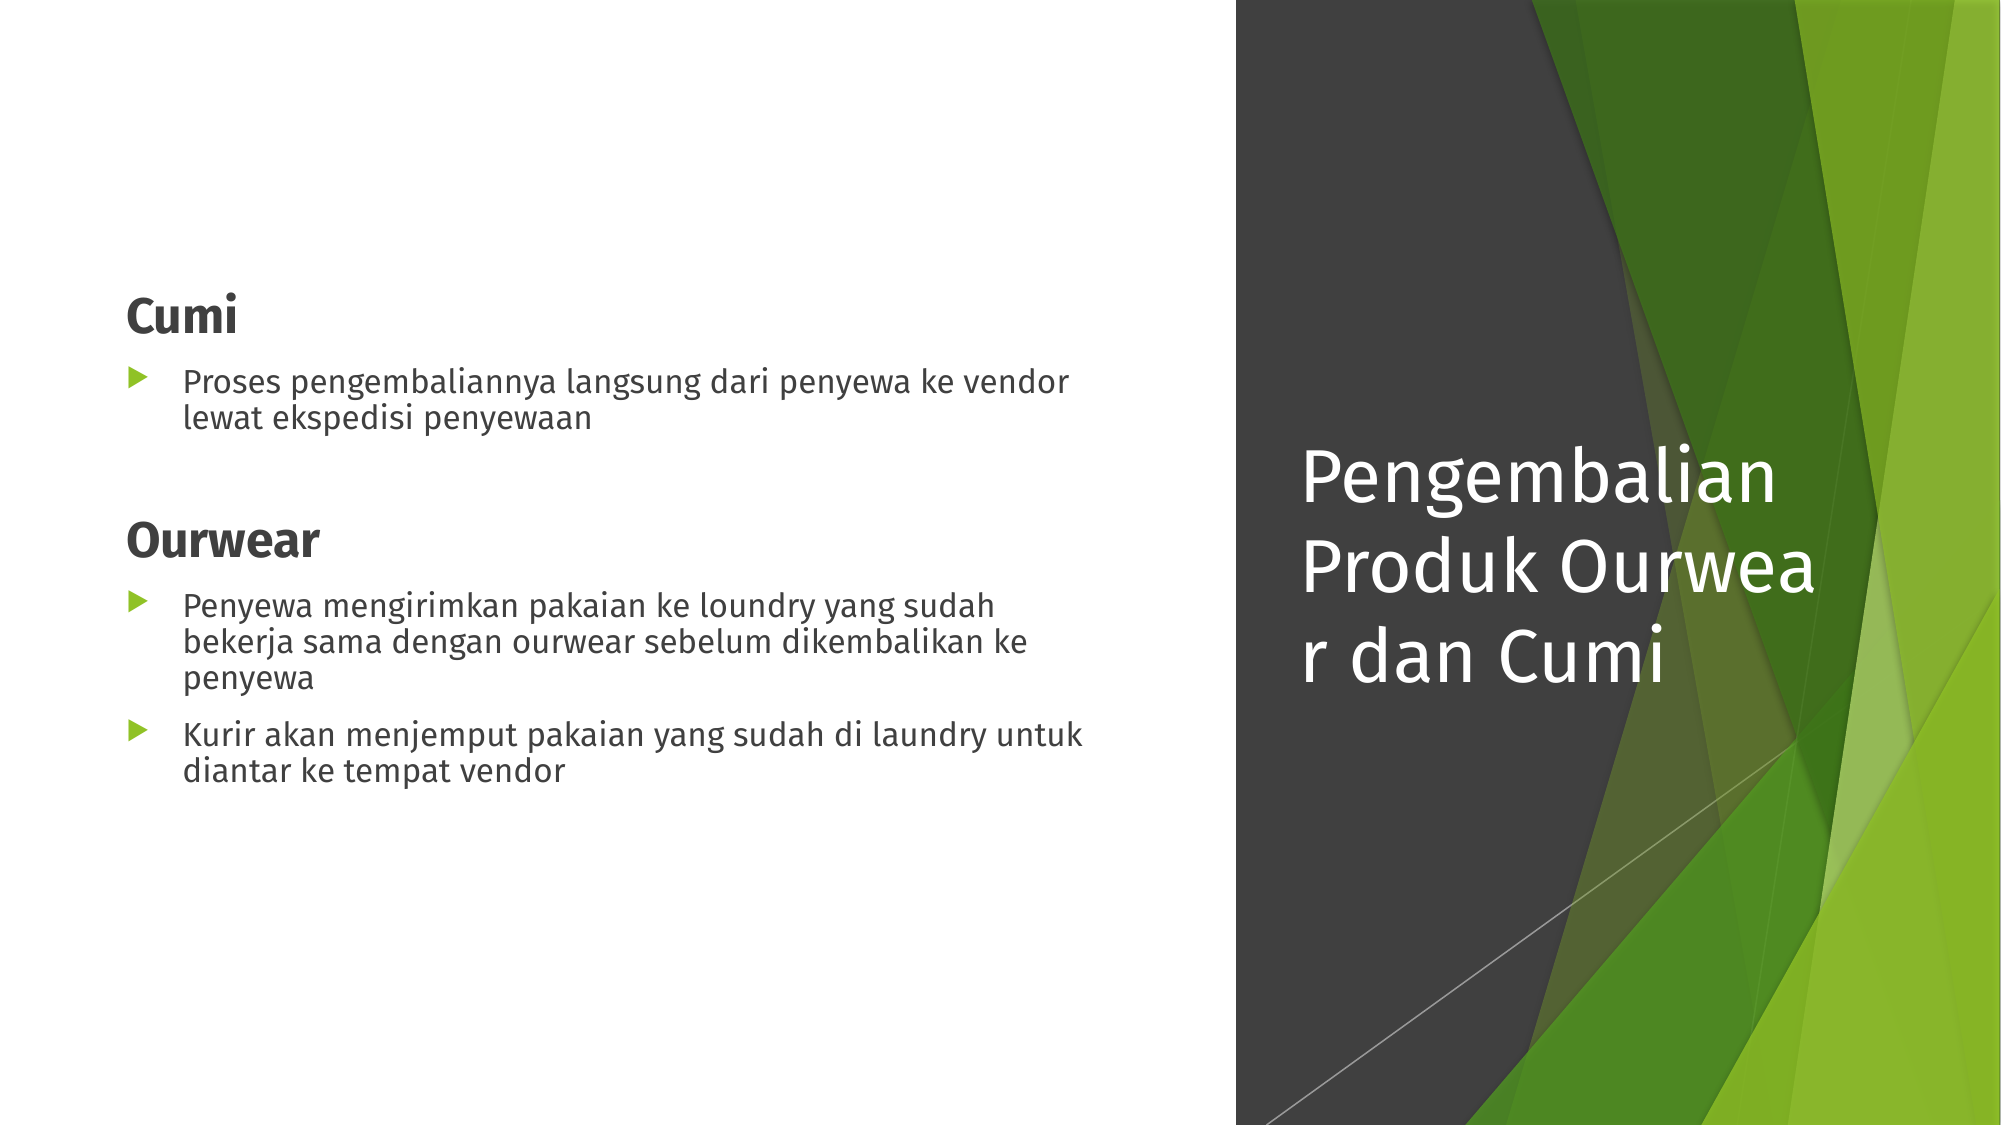

Cumi
Proses pengembaliannya langsung dari penyewa ke vendor lewat ekspedisi penyewaan

Ourwear
Penyewa mengirimkan pakaian ke loundry yang sudah bekerja sama dengan ourwear sebelum dikembalikan ke penyewa
Kurir akan menjemput pakaian yang sudah di laundry untuk diantar ke tempat vendor

# Pengembalian Produk Ourwear dan Cumi